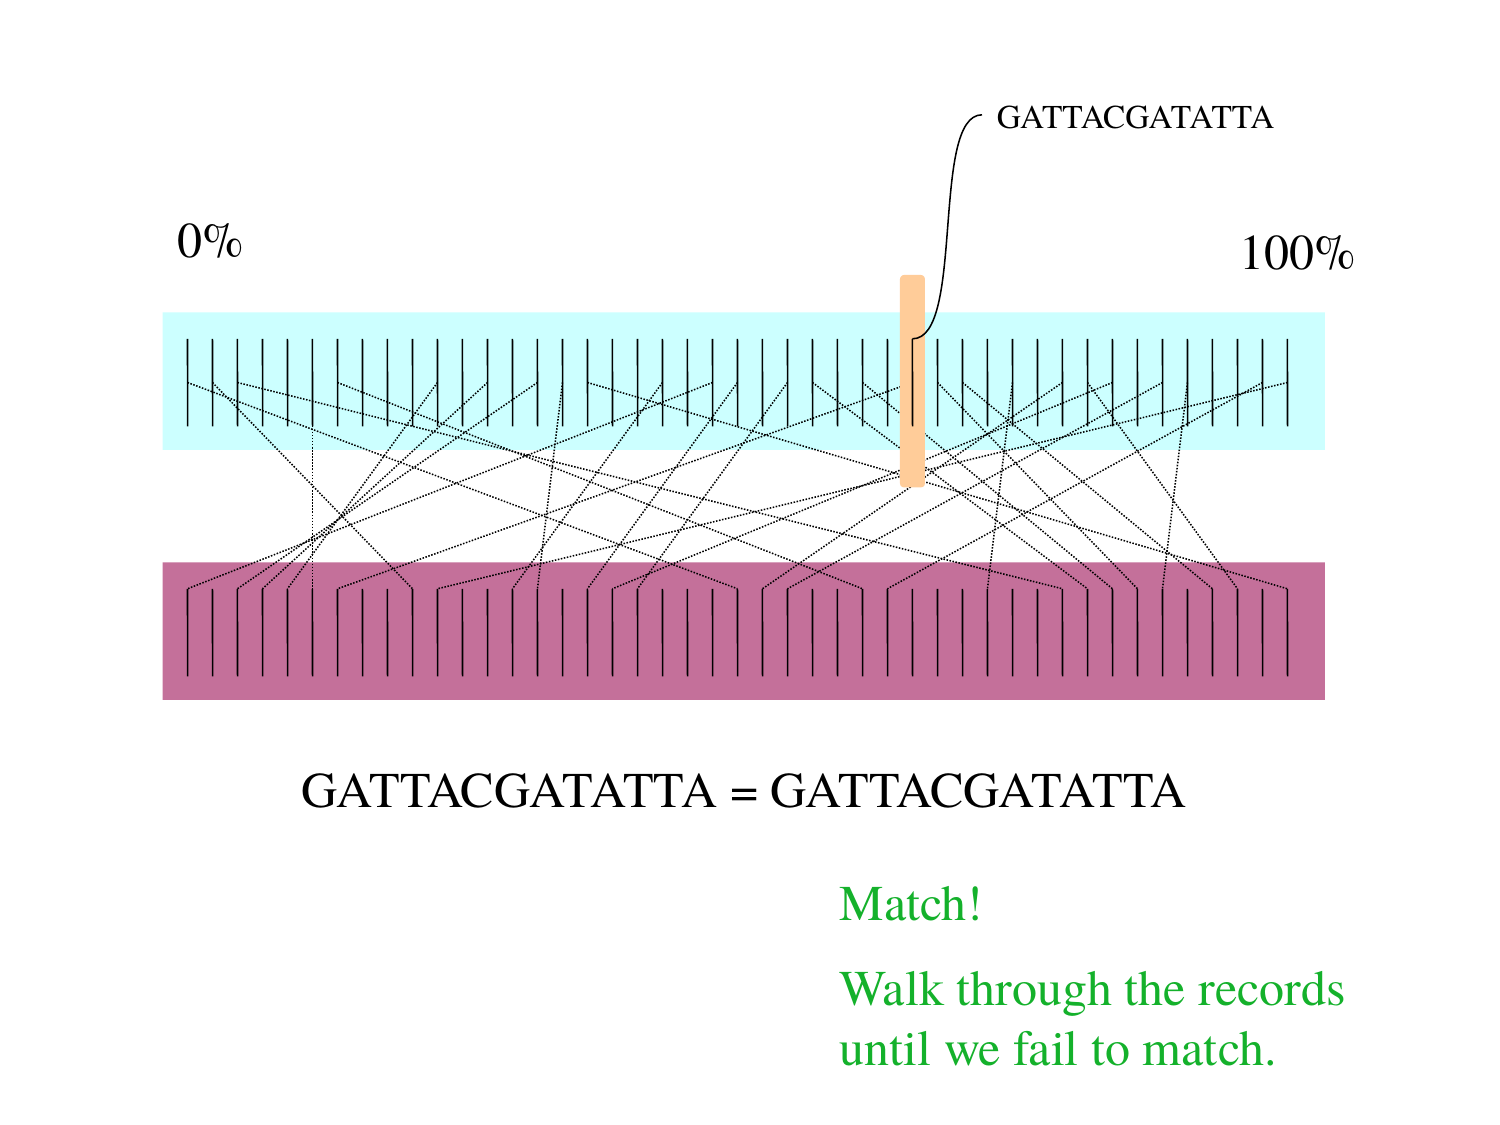

GATTACGATATTA
0%
100%

GATTACGATATTA = GATTACGATATTA
Match!
Walk through the records until we fail to match.